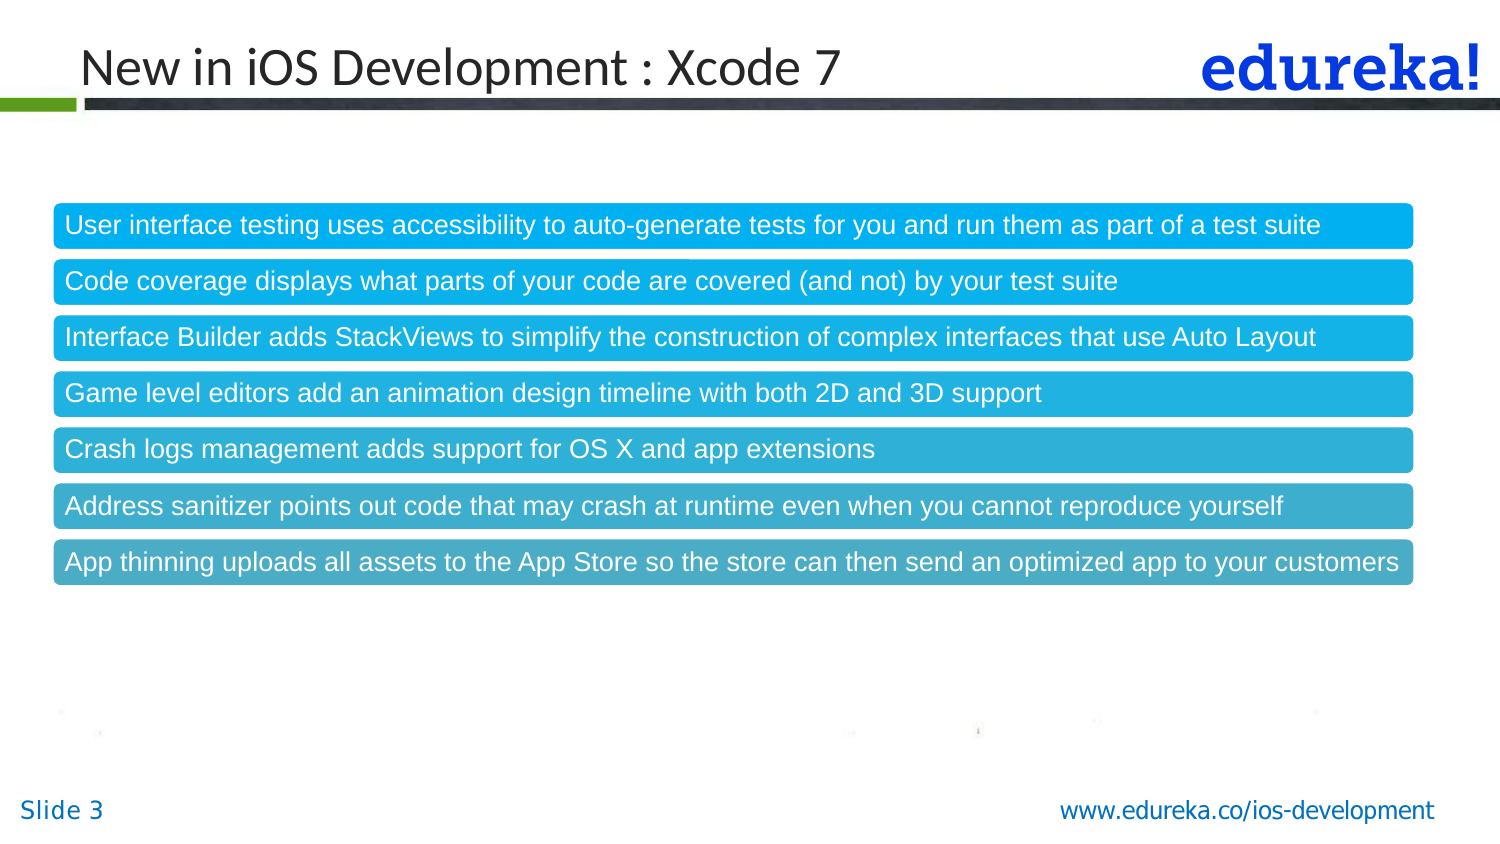

New in iOS Development : Xcode 7
User interface testing uses accessibility to auto-generate tests for you and run them as part of a test suite
Code coverage displays what parts of your code are covered (and not) by your test suite
Interface Builder adds StackViews to simplify the construction of complex interfaces that use Auto Layout
Game level editors add an animation design timeline with both 2D and 3D support
Crash logs management adds support for OS X and app extensions
Address sanitizer points out code that may crash at runtime even when you cannot reproduce yourself
App thinning uploads all assets to the App Store so the store can then send an optimized app to your customers